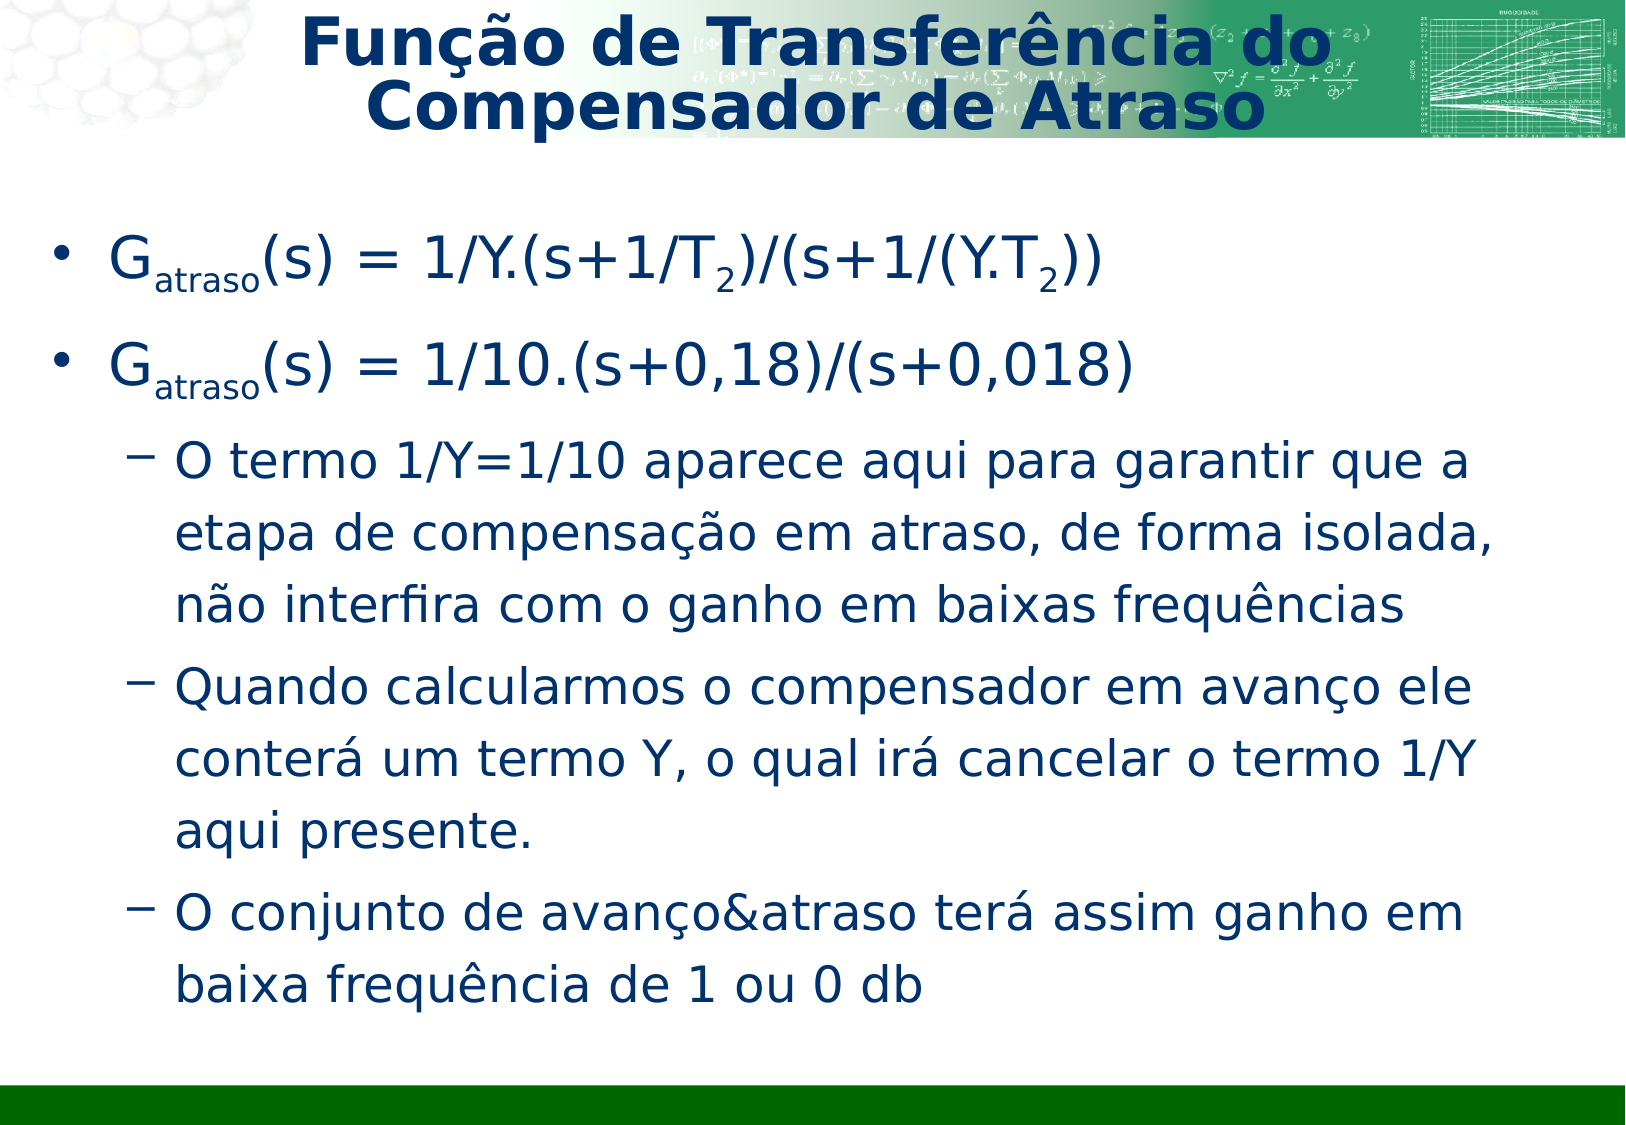

# Função de Transferência do Compensador de Atraso
Gatraso(s) = 1/Y.(s+1/T2)/(s+1/(Y.T2))
Gatraso(s) = 1/10.(s+0,18)/(s+0,018)
O termo 1/Y=1/10 aparece aqui para garantir que a etapa de compensação em atraso, de forma isolada, não interfira com o ganho em baixas frequências
Quando calcularmos o compensador em avanço ele conterá um termo Y, o qual irá cancelar o termo 1/Y aqui presente.
O conjunto de avanço&atraso terá assim ganho em baixa frequência de 1 ou 0 db